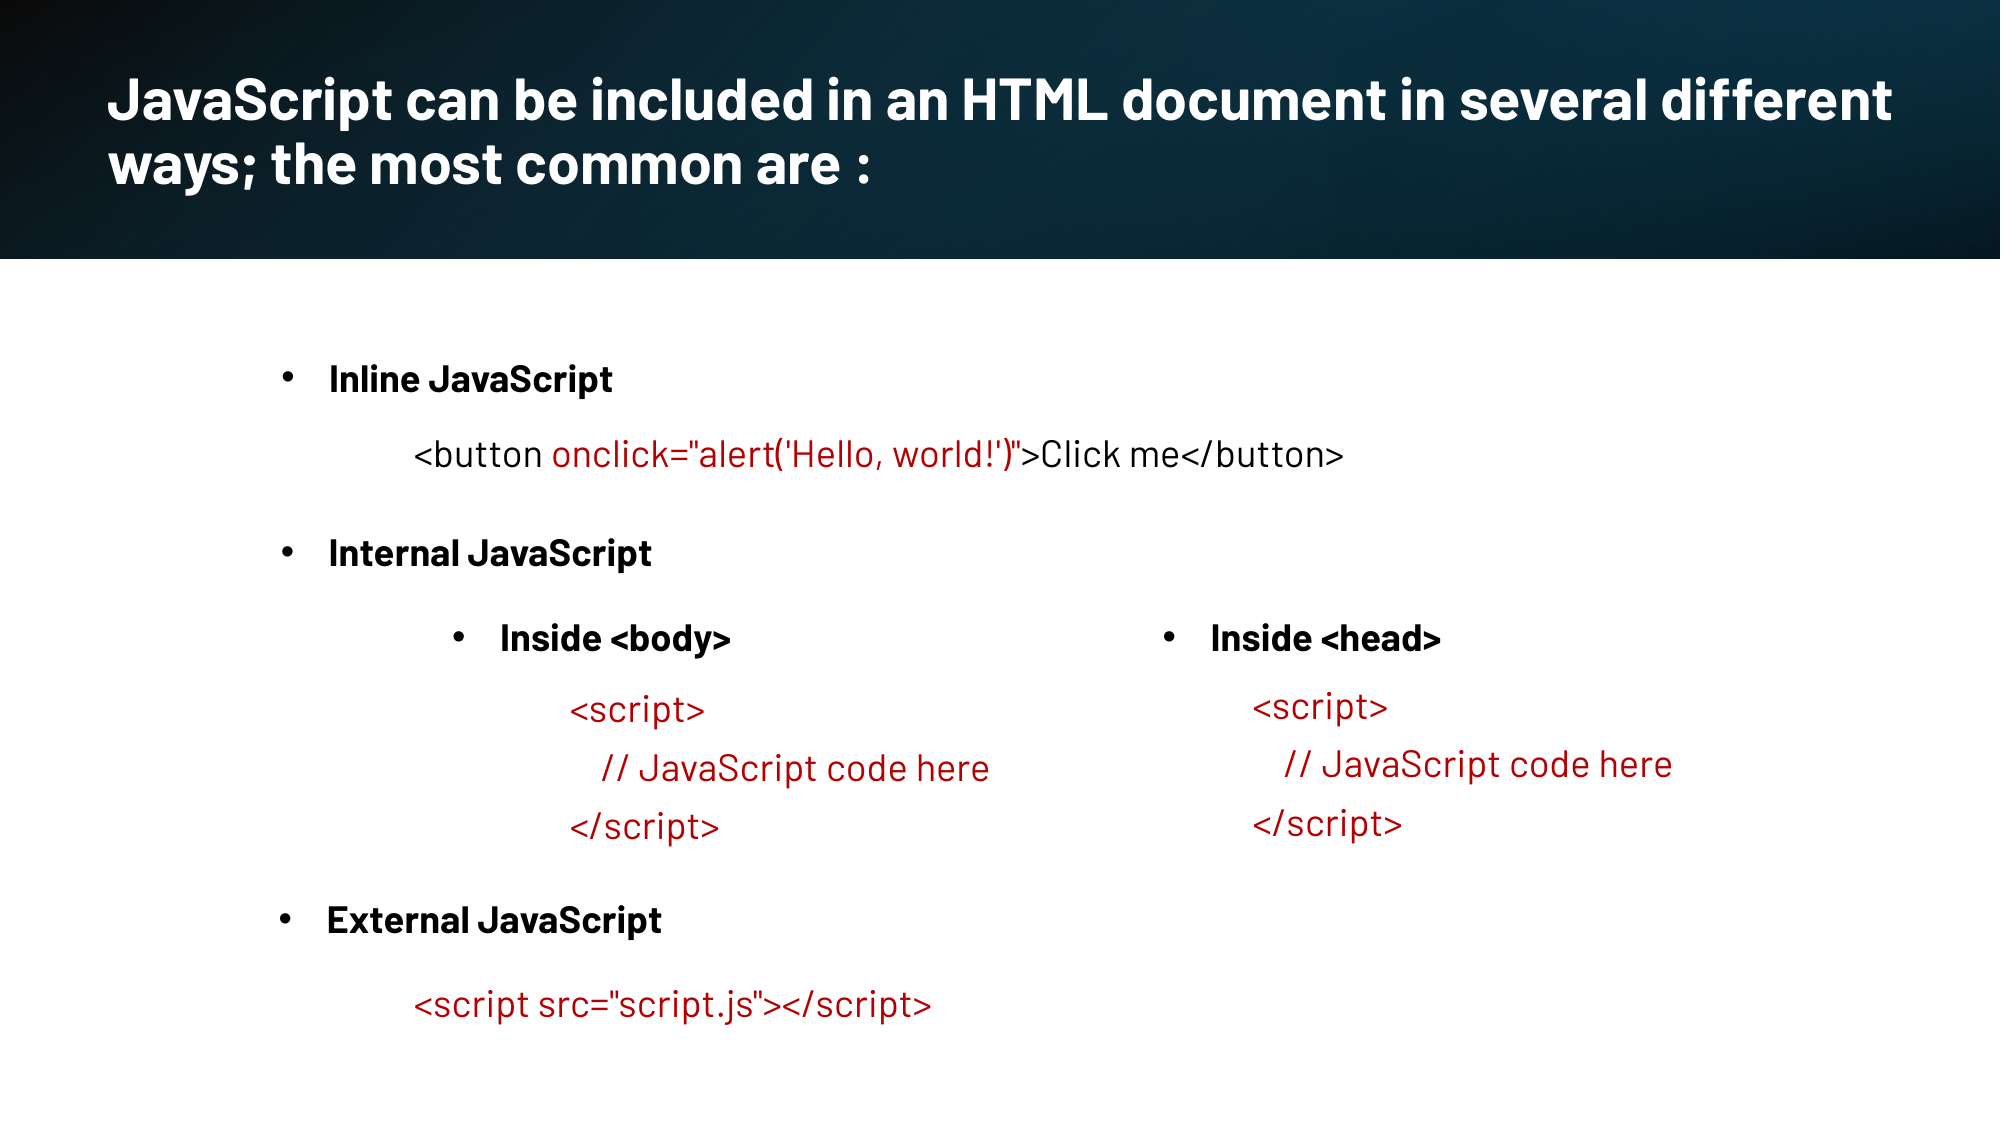

JavaScript can be included in an HTML document in several different ways; the most common are :
Inline JavaScript
<button onclick="alert('Hello, world!')">Click me</button>
Internal JavaScript
Inside <body>
Inside <head>
<script>
    // JavaScript code here
</script>
<script>
    // JavaScript code here
</script>
External JavaScript
<script src="script.js"></script>